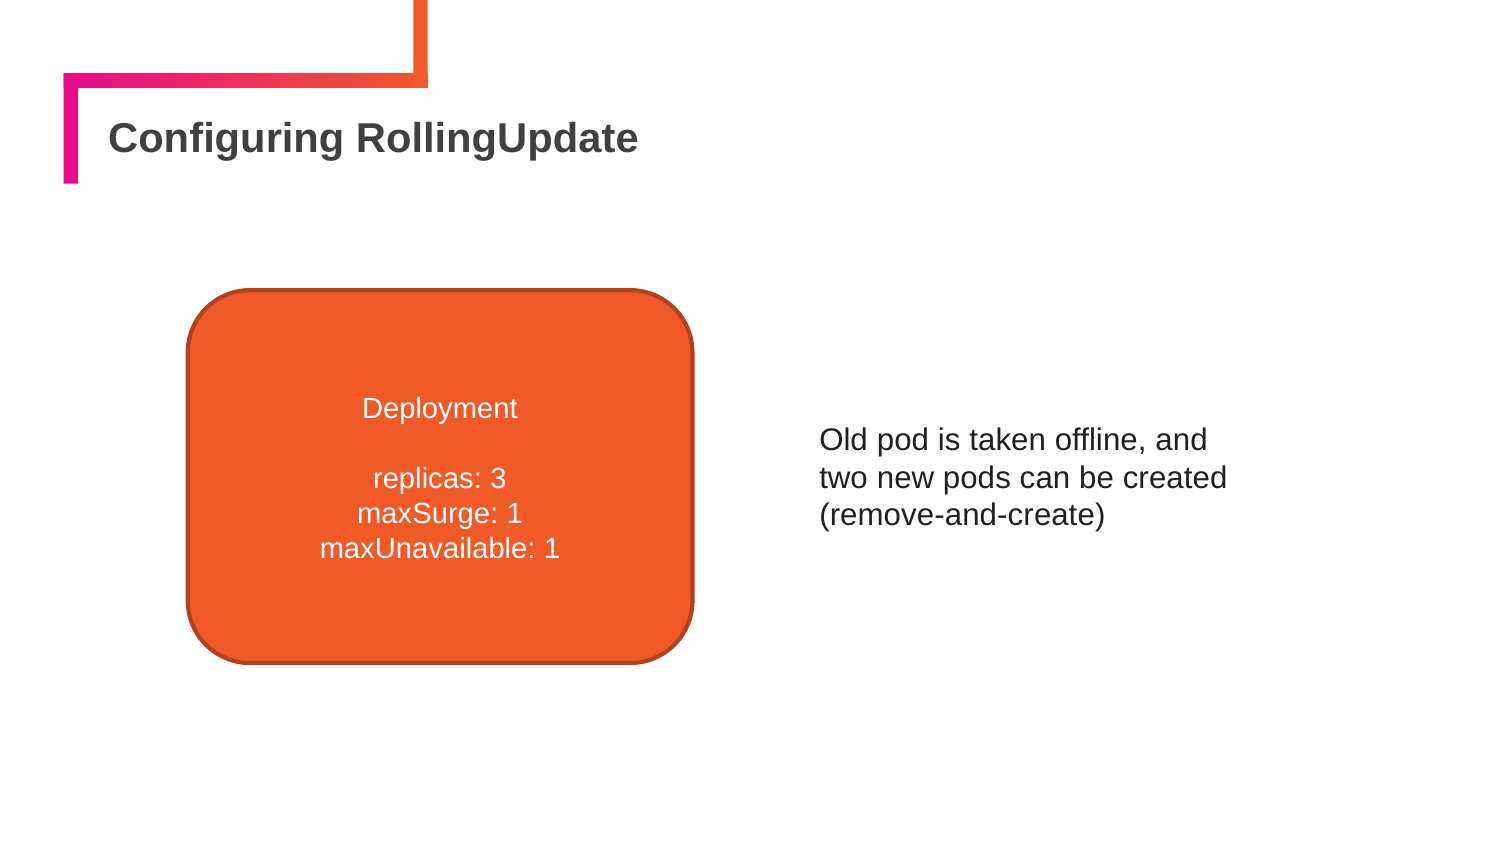

# Configuring RollingUpdate
Deployment

replicas: 3
maxSurge: 1
maxUnavailable: 1
Old pod is taken offline, and two new pods can be created (remove-and-create)
181